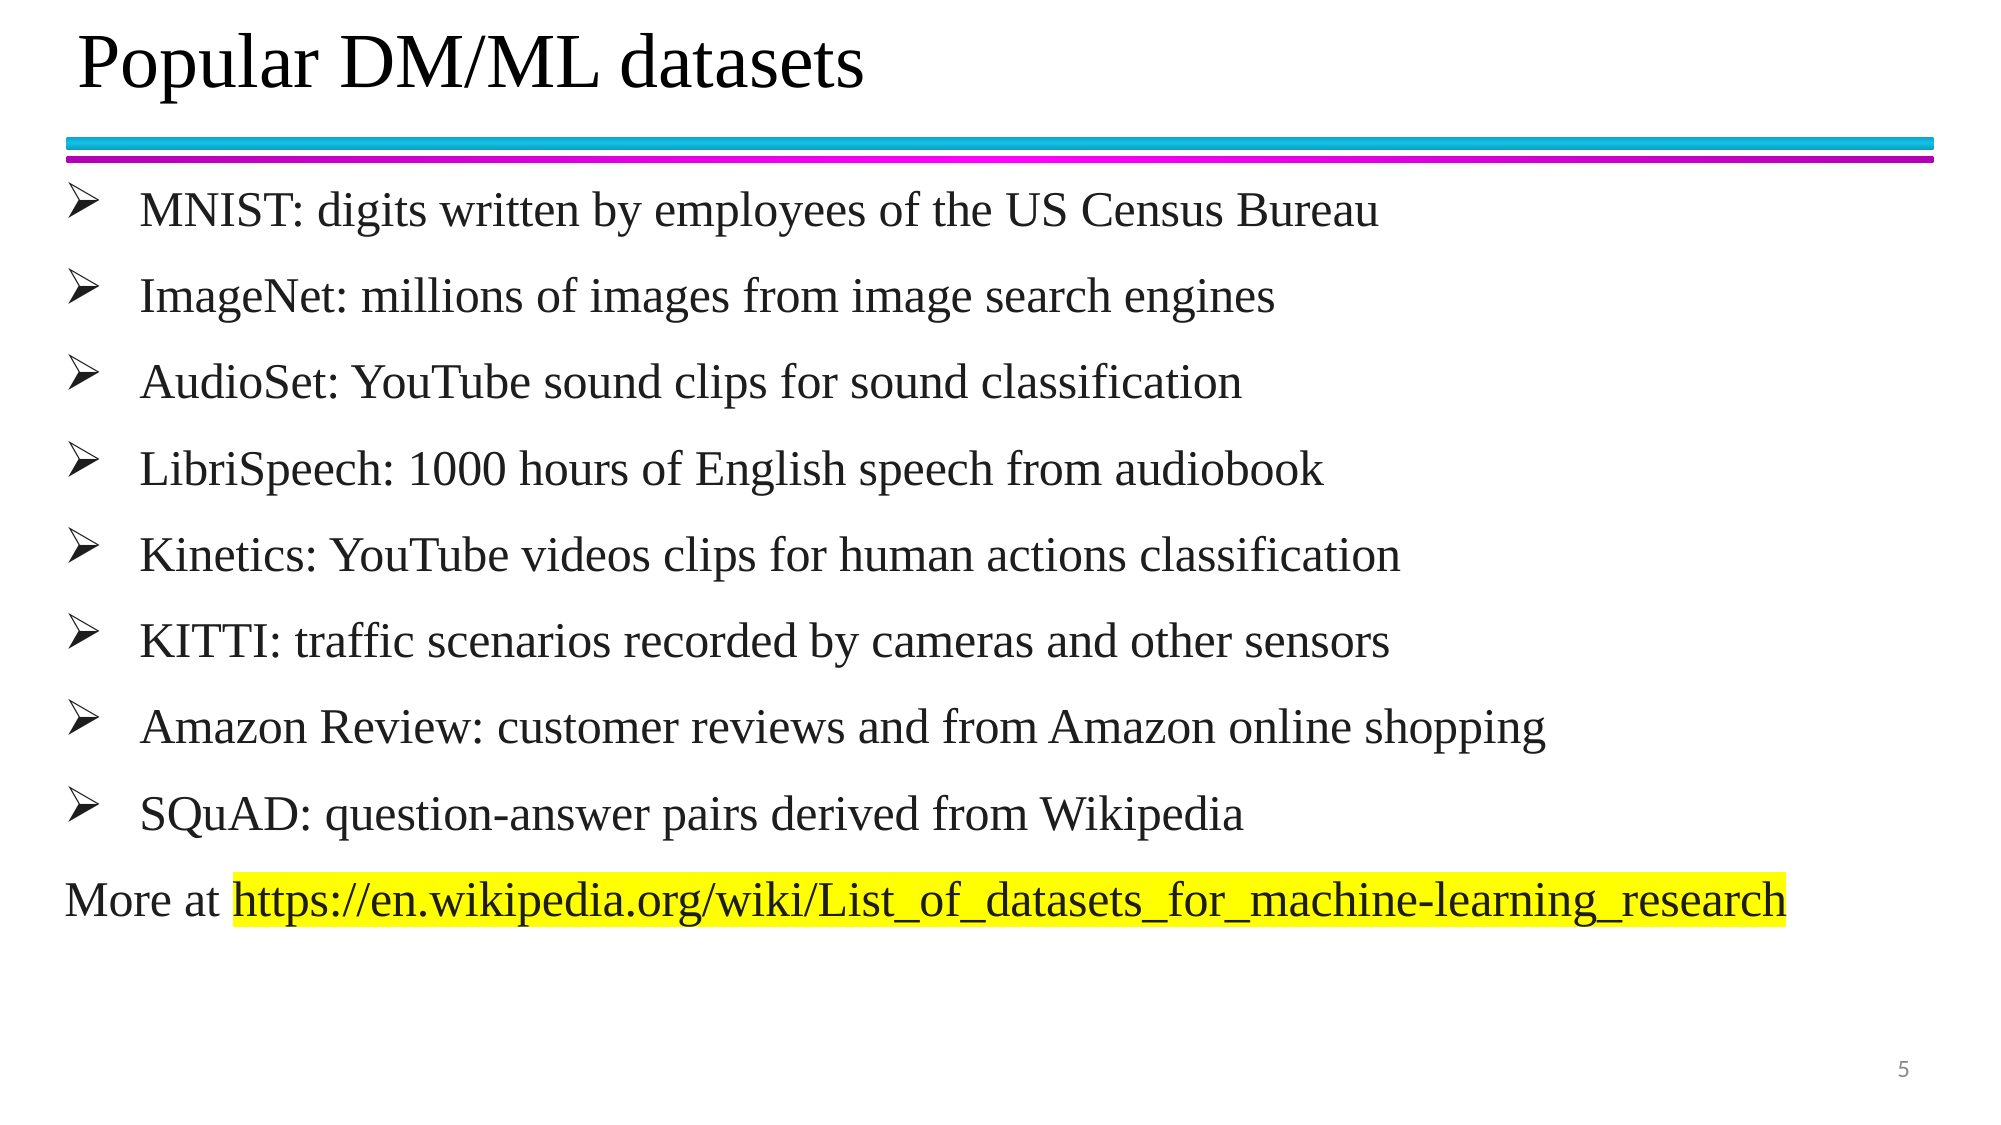

# Popular DM/ML datasets
MNIST: digits written by employees of the US Census Bureau
ImageNet: millions of images from image search engines
AudioSet: YouTube sound clips for sound classification
LibriSpeech: 1000 hours of English speech from audiobook
Kinetics: YouTube videos clips for human actions classification
KITTI: traffic scenarios recorded by cameras and other sensors
Amazon Review: customer reviews and from Amazon online shopping
SQuAD: question-answer pairs derived from Wikipedia
More at https://en.wikipedia.org/wiki/List_of_datasets_for_machine-learning_research
5